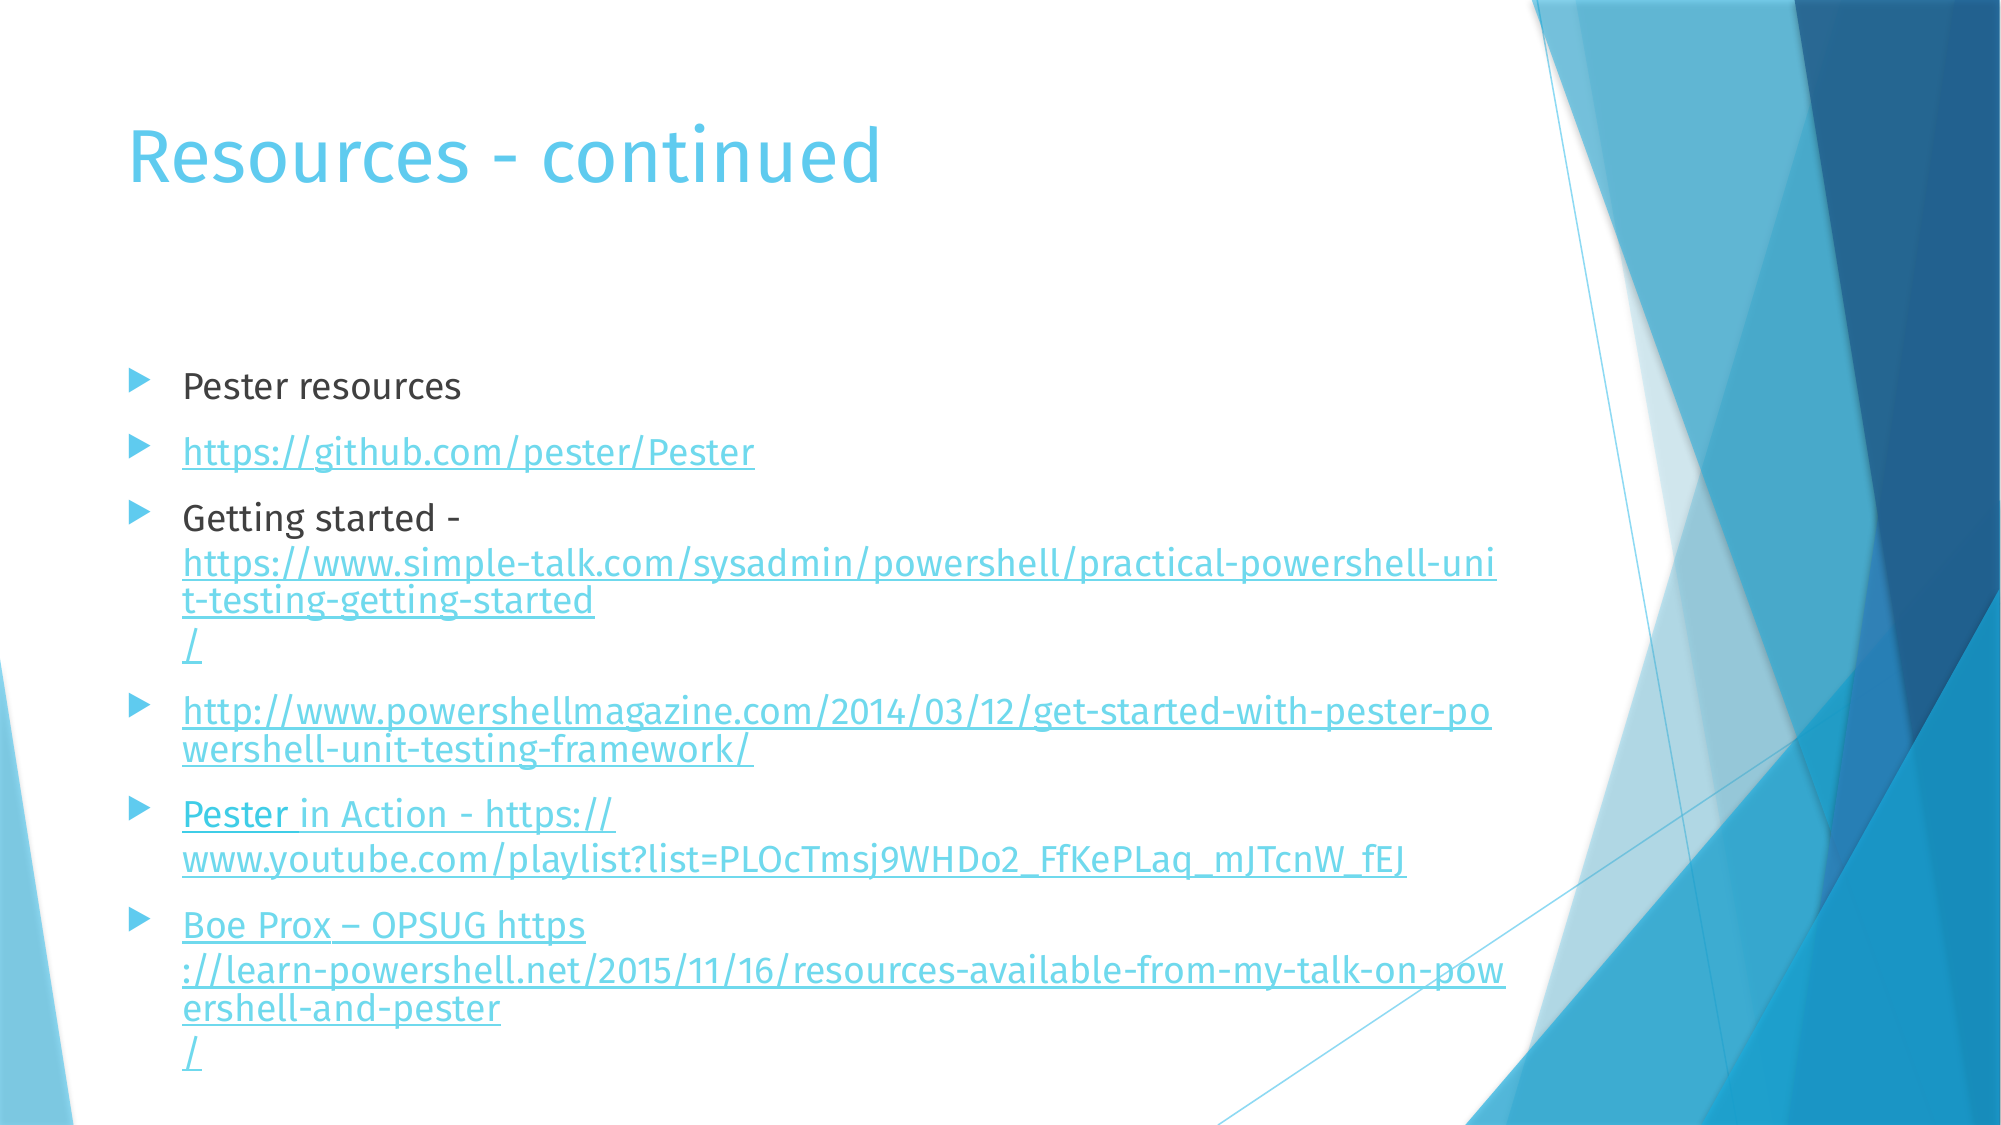

# Resources - continued
Pester resources
https://github.com/pester/Pester
Getting started - https://www.simple-talk.com/sysadmin/powershell/practical-powershell-unit-testing-getting-started/
http://www.powershellmagazine.com/2014/03/12/get-started-with-pester-powershell-unit-testing-framework/
Pester in Action - https://www.youtube.com/playlist?list=PLOcTmsj9WHDo2_FfKePLaq_mJTcnW_fEJ
Boe Prox – OPSUG https://learn-powershell.net/2015/11/16/resources-available-from-my-talk-on-powershell-and-pester/